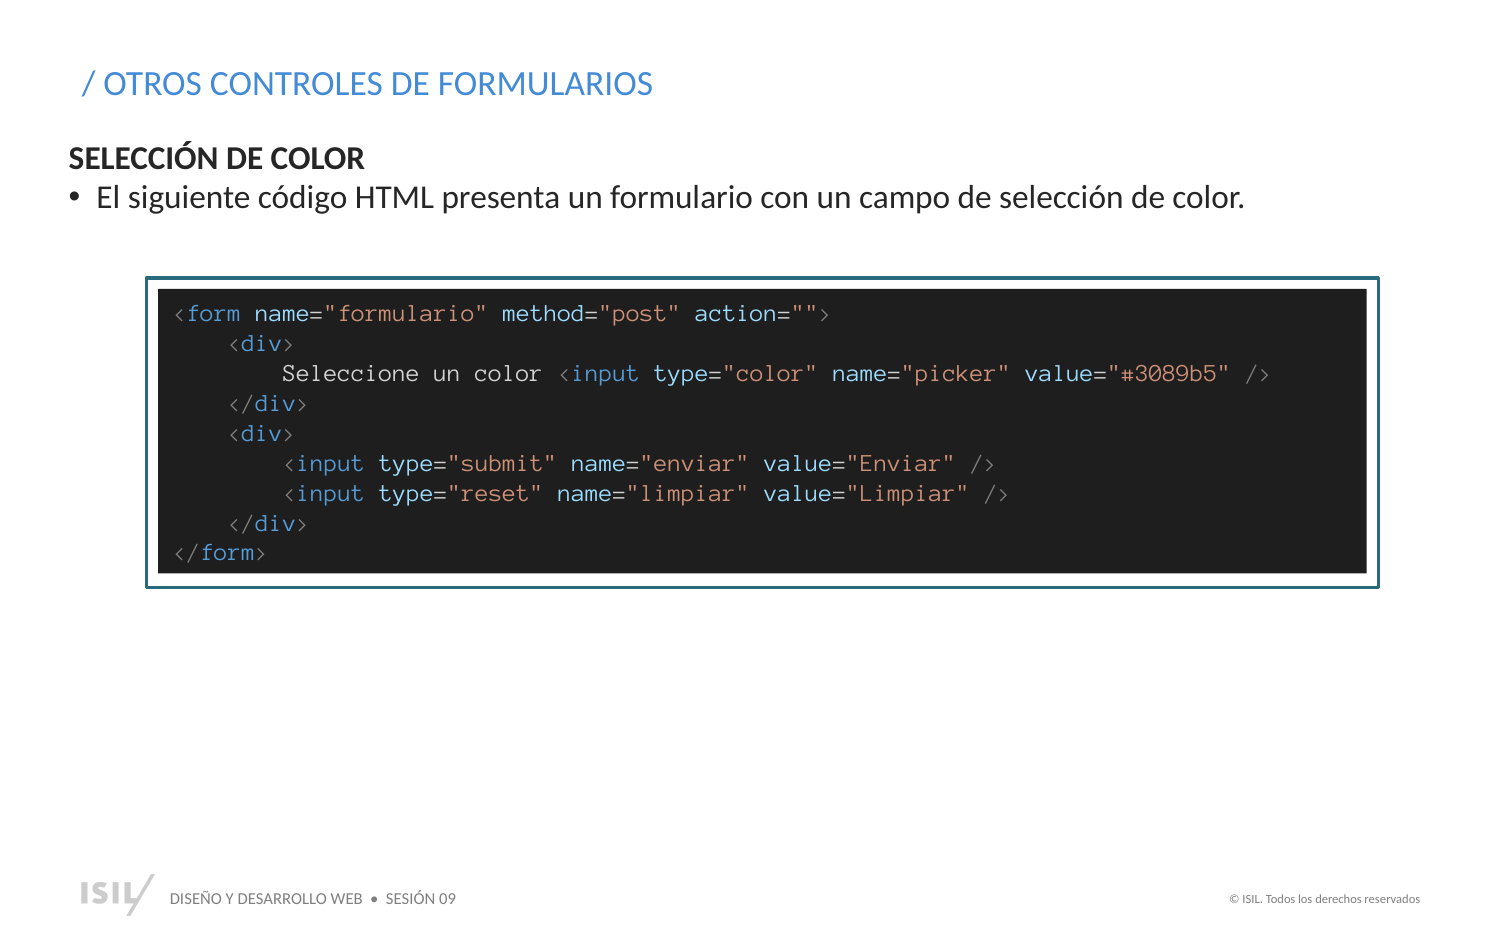

/ OTROS CONTROLES DE FORMULARIOS
SELECCIÓN DE COLOR
El siguiente código HTML presenta un formulario con un campo de selección de color.
≈¬¬¬ççç
<form name="formulario" method="post" action="">
    <div>
        Seleccione un color <input type="color" name="picker" value="#3089b5" />
    </div>
    <div>
        <input type="submit" name="enviar" value="Enviar" />
        <input type="reset" name="limpiar" value="Limpiar" />
    </div>
</form>